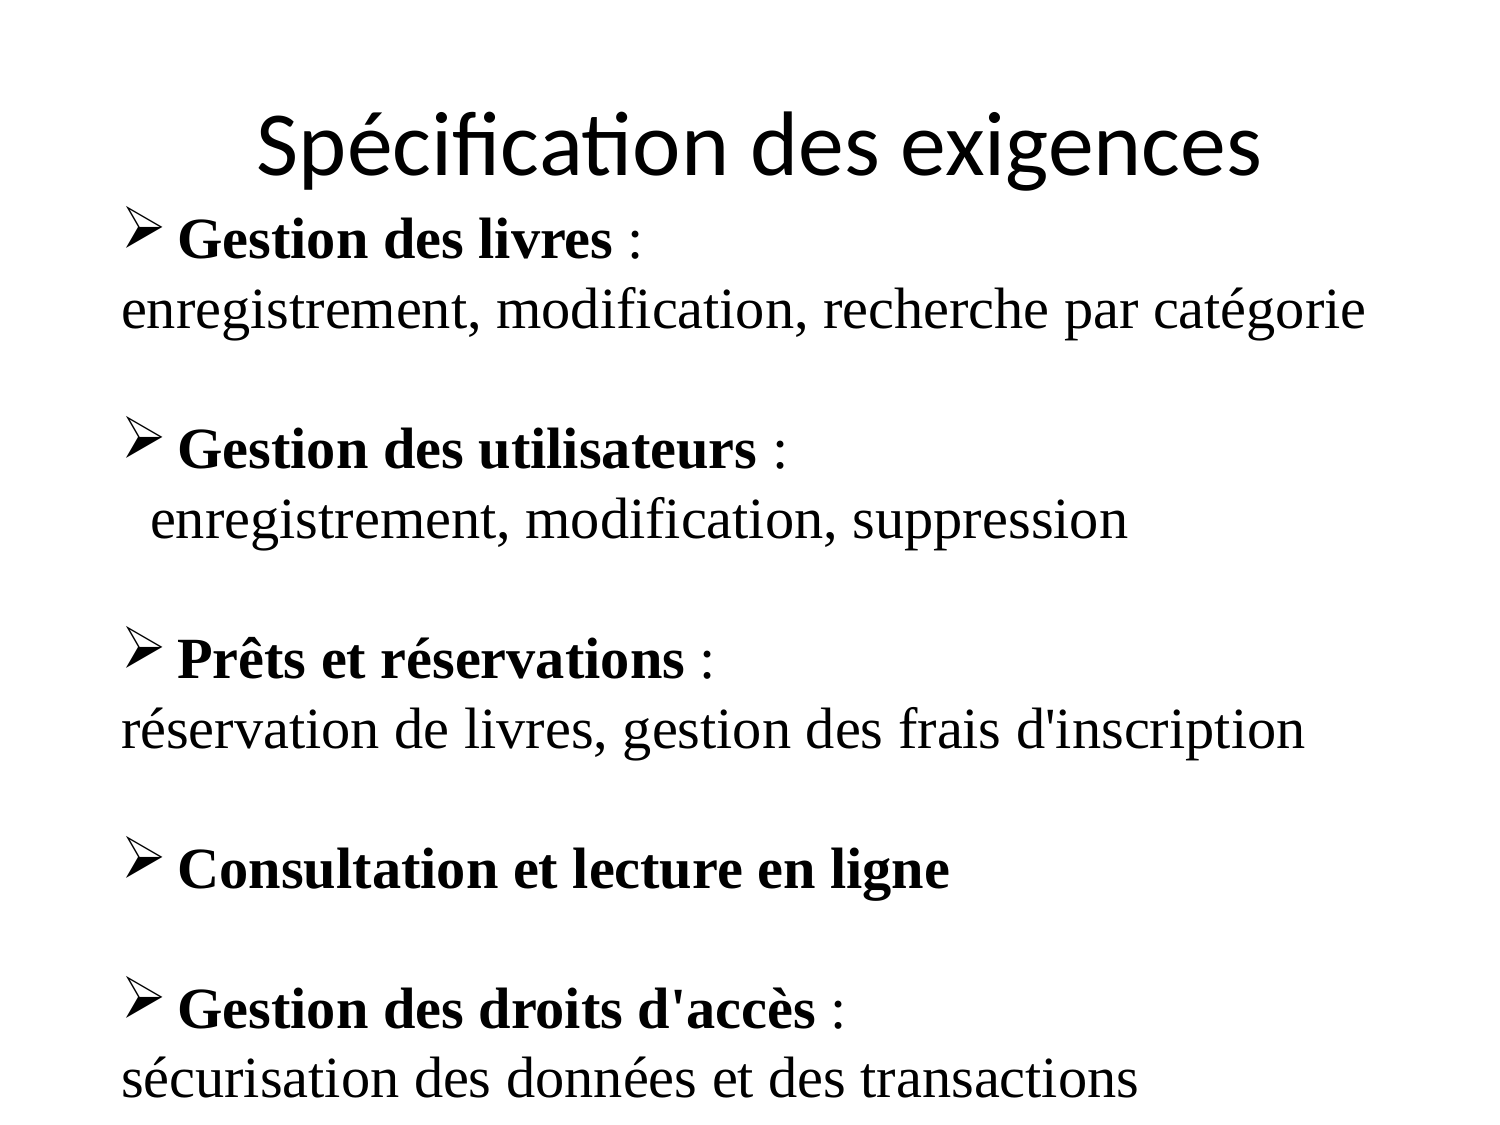

# Spécification des exigences
Gestion des livres :
enregistrement, modification, recherche par catégorie

Gestion des utilisateurs :
  enregistrement, modification, suppression

Prêts et réservations :
réservation de livres, gestion des frais d'inscription

Consultation et lecture en ligne

Gestion des droits d'accès :
sécurisation des données et des transactions